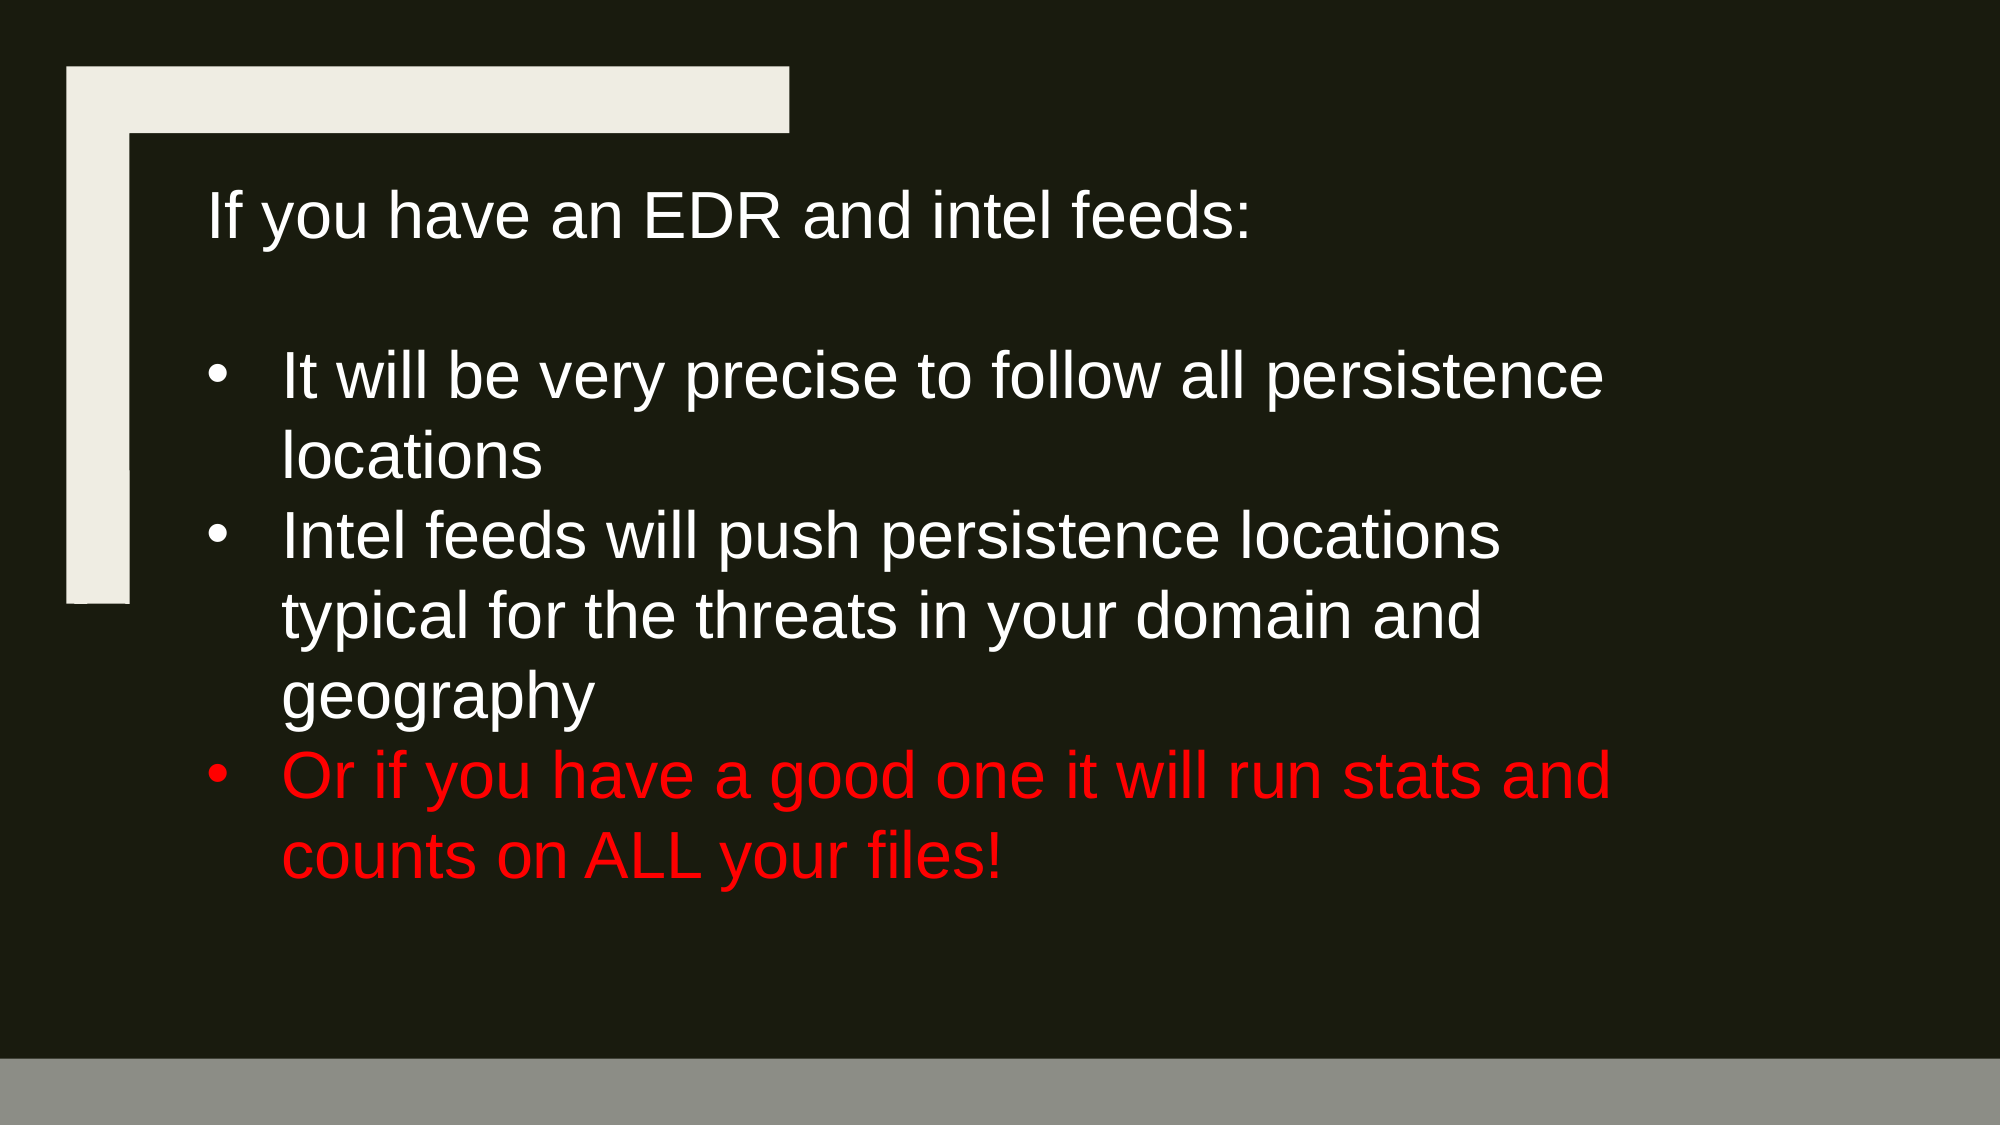

If you have an EDR and intel feeds:

It will be very precise to follow all persistence locations
Intel feeds will push persistence locations typical for the threats in your domain and geography
Or if you have a good one it will run stats and counts on ALL your files!